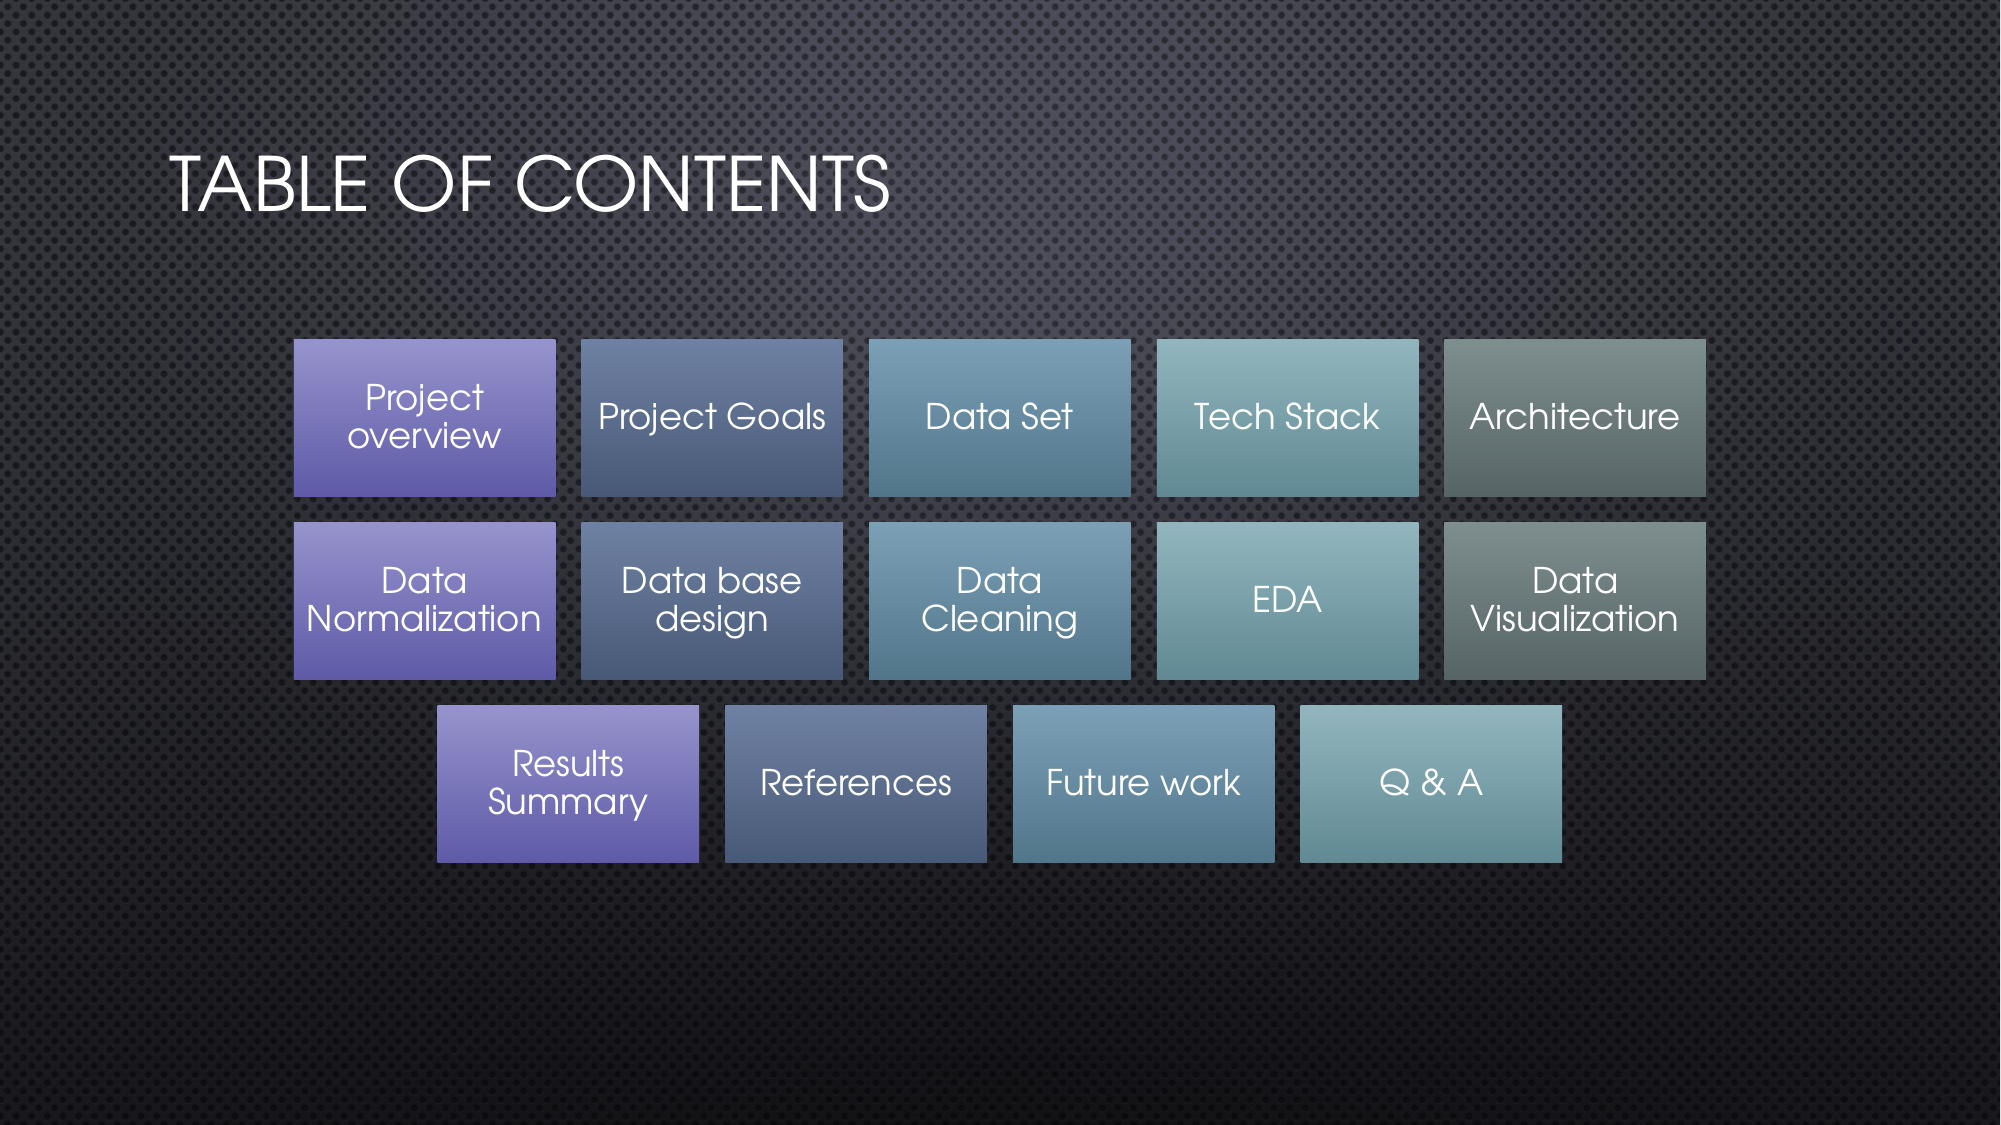

# Table of contents
Project overview
Project Goals
Data Set
Tech Stack
Architecture
Data Normalization
Data base design
Data Cleaning
EDA
Data Visualization
Results Summary
References
Future work
Q & A